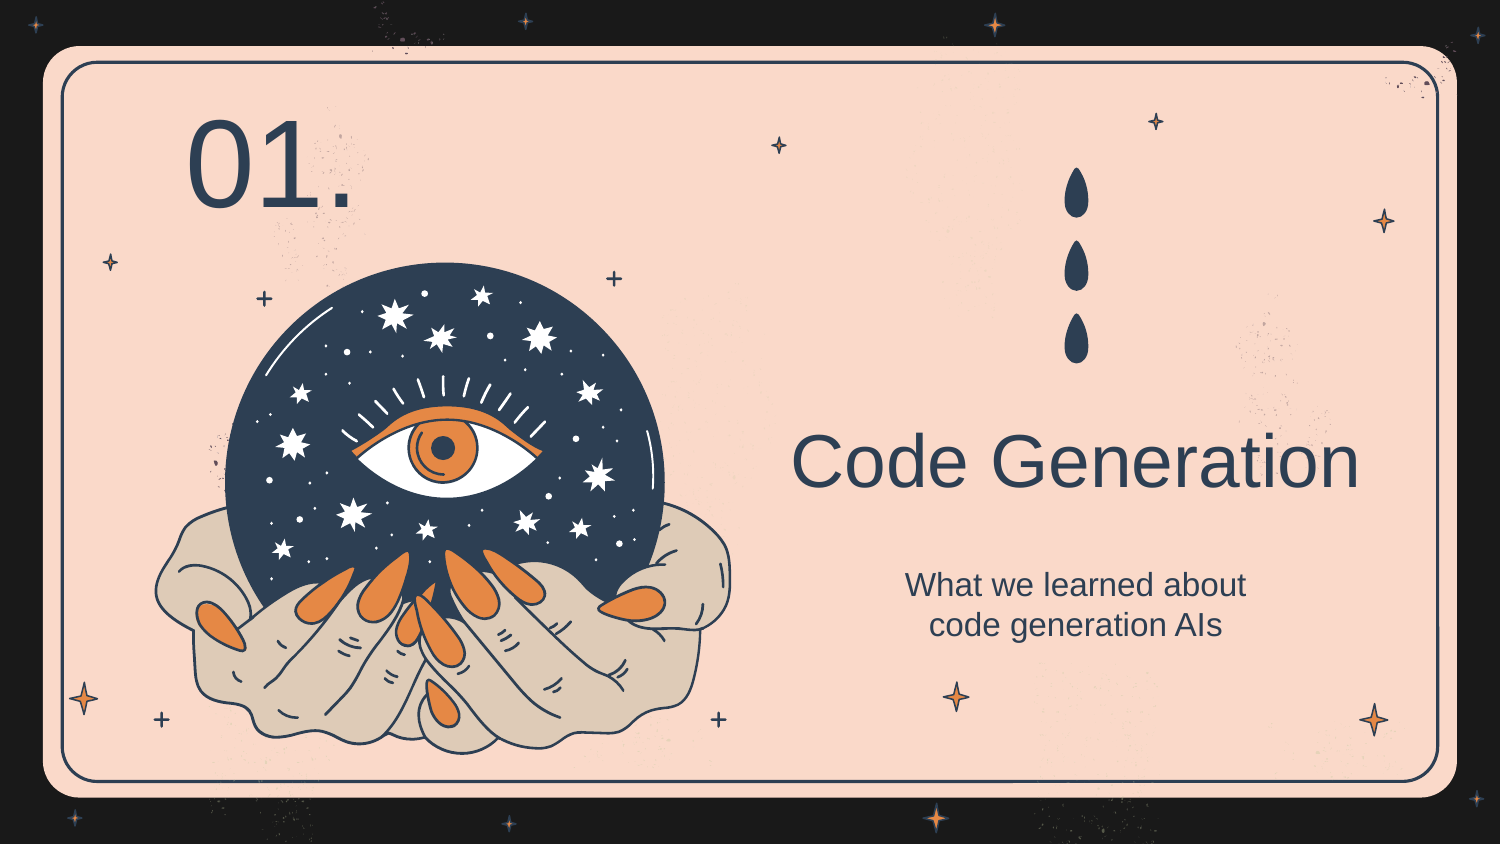

01.

# Code Generation
What we learned about code generation AIs